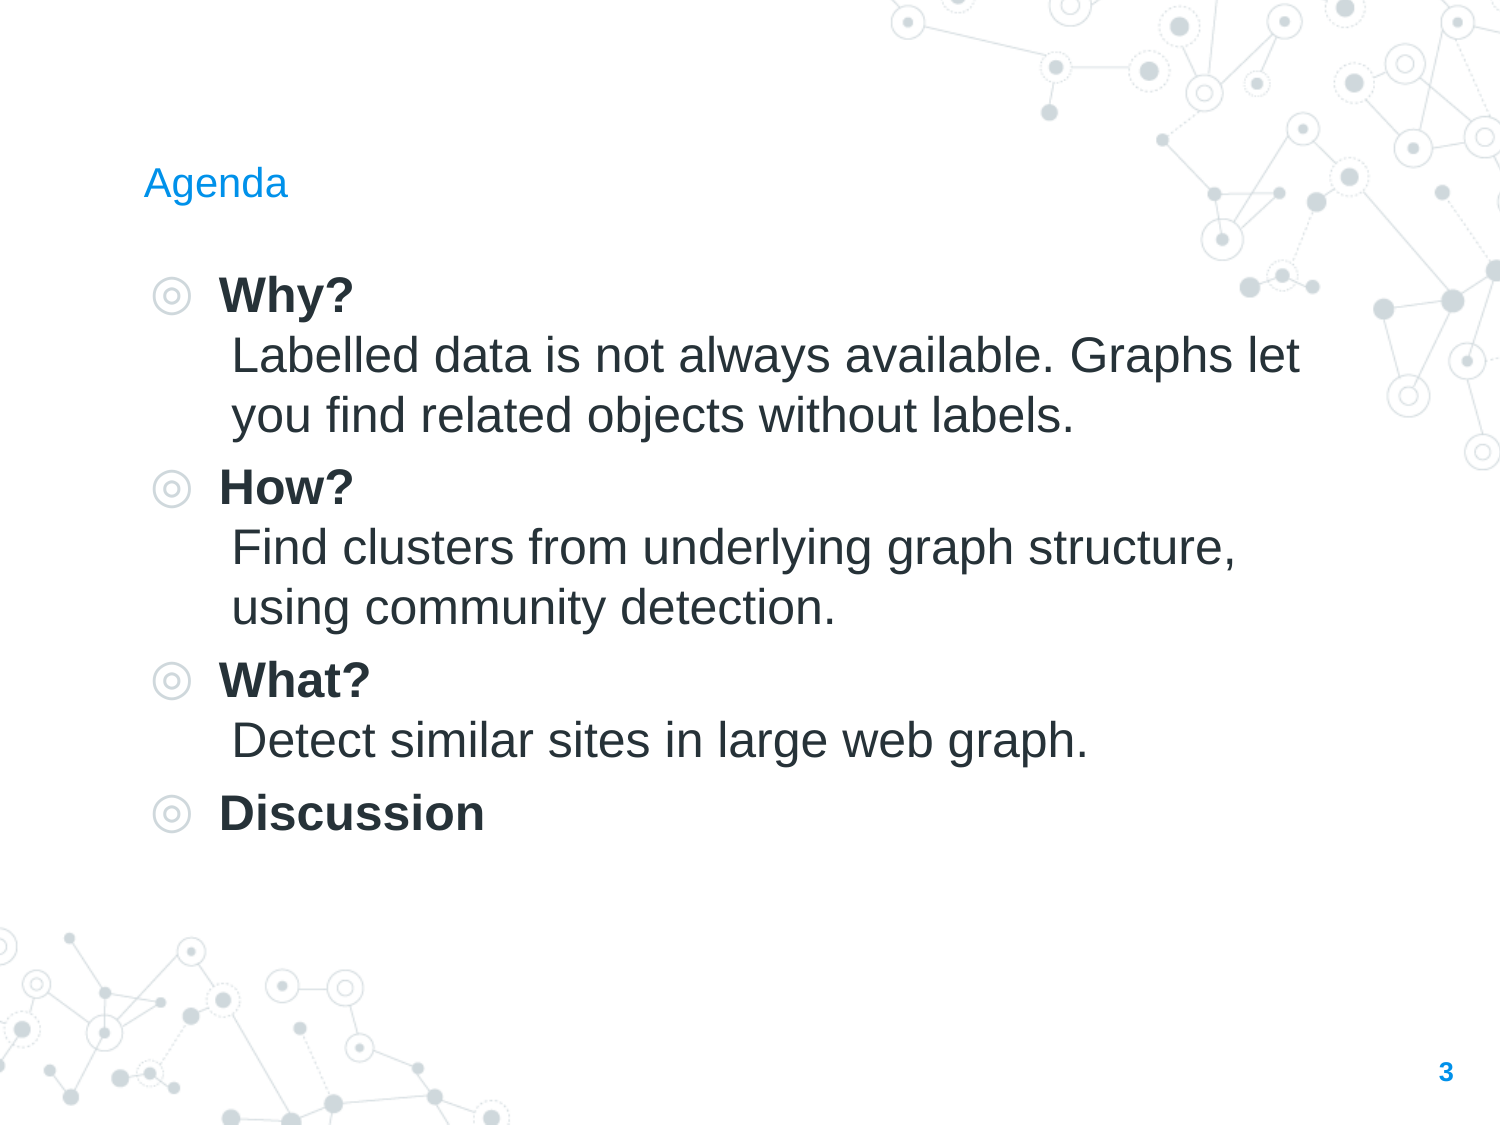

# Agenda
Why?
Labelled data is not always available. Graphs let you find related objects without labels.
How?
Find clusters from underlying graph structure, using community detection.
What?
Detect similar sites in large web graph.
Discussion

3